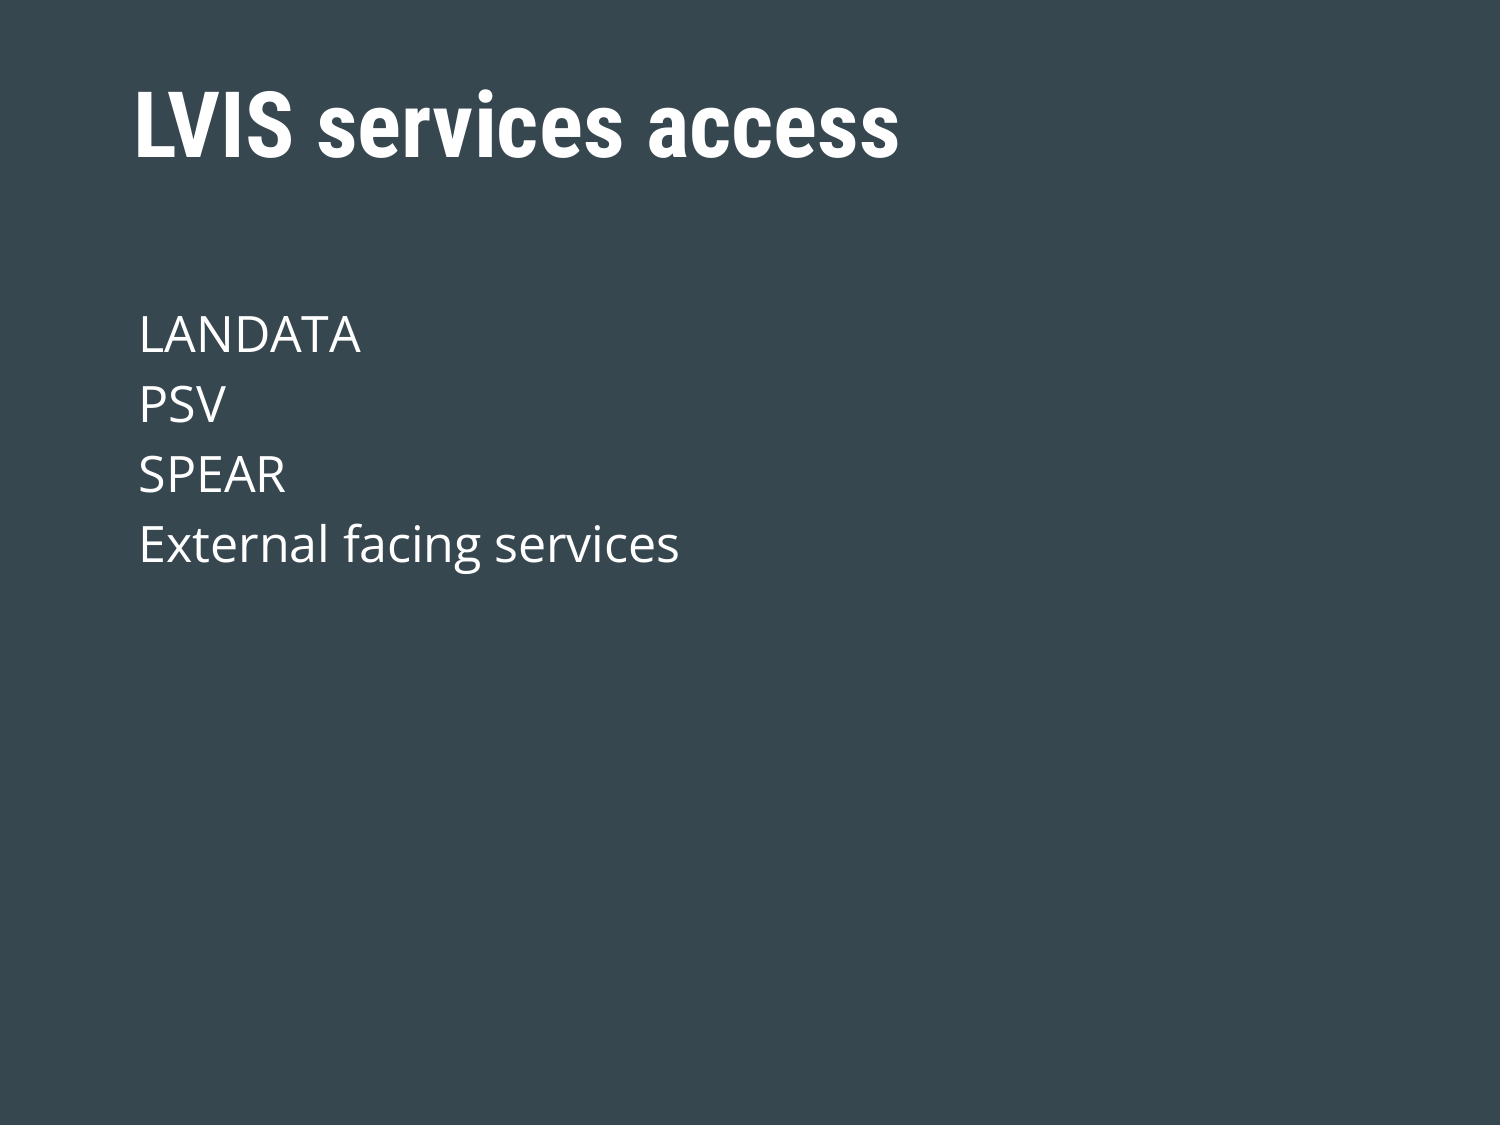

# LVIS services access
LANDATA
PSV
SPEAR
External facing services